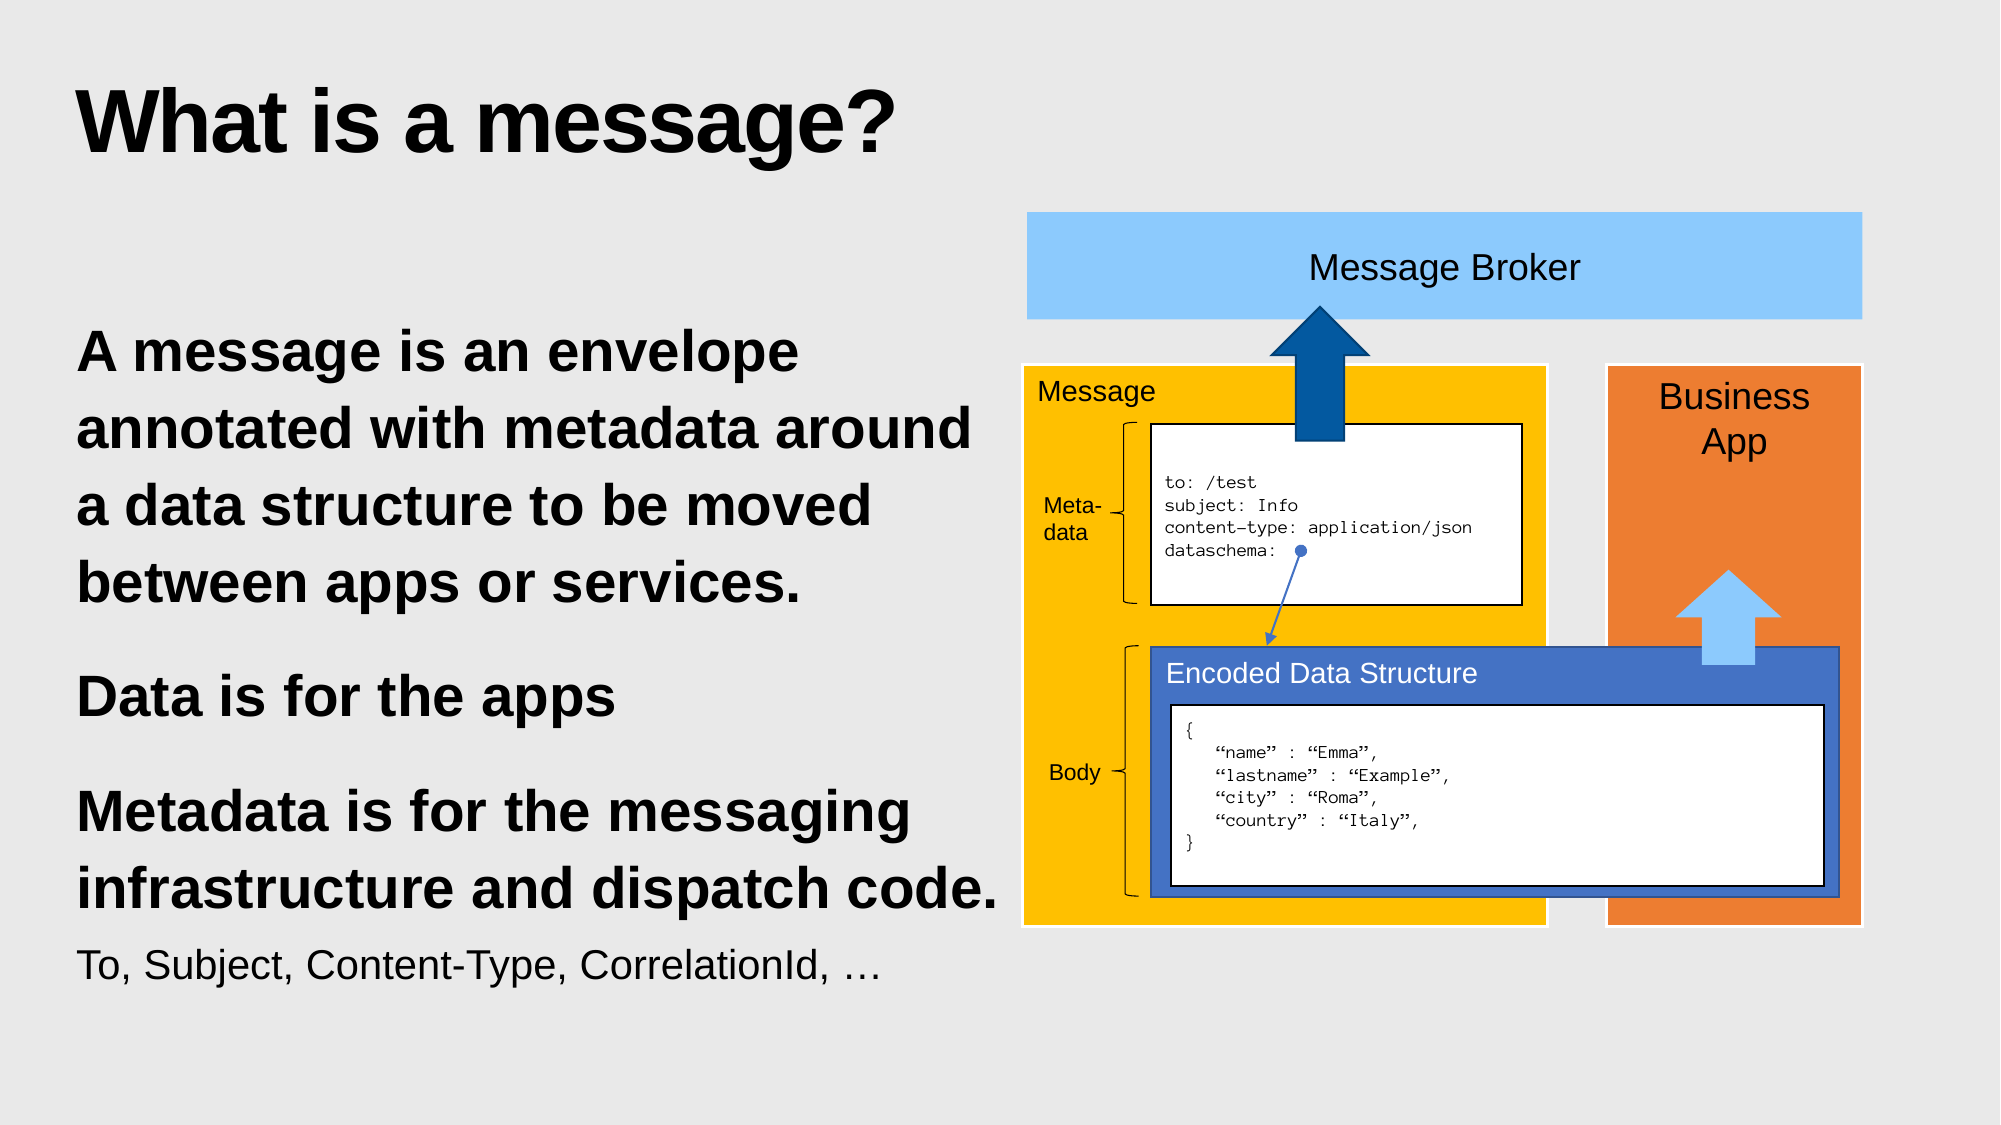

# What is a message?
Message Broker
A message is an envelope annotated with metadata around a data structure to be moved between apps or services.
Data is for the apps
Metadata is for the messaging infrastructure and dispatch code.
To, Subject, Content-Type, CorrelationId, …

Message
Business App

to: /test
subject: Info
content-type: application/json
dataschema:
Meta-
data

Encoded Data Structure
{
   “name” : “Emma”,
   “lastname” : “Example”,
   “city” : “Roma”,
   “country” : “Italy”,
}
Body